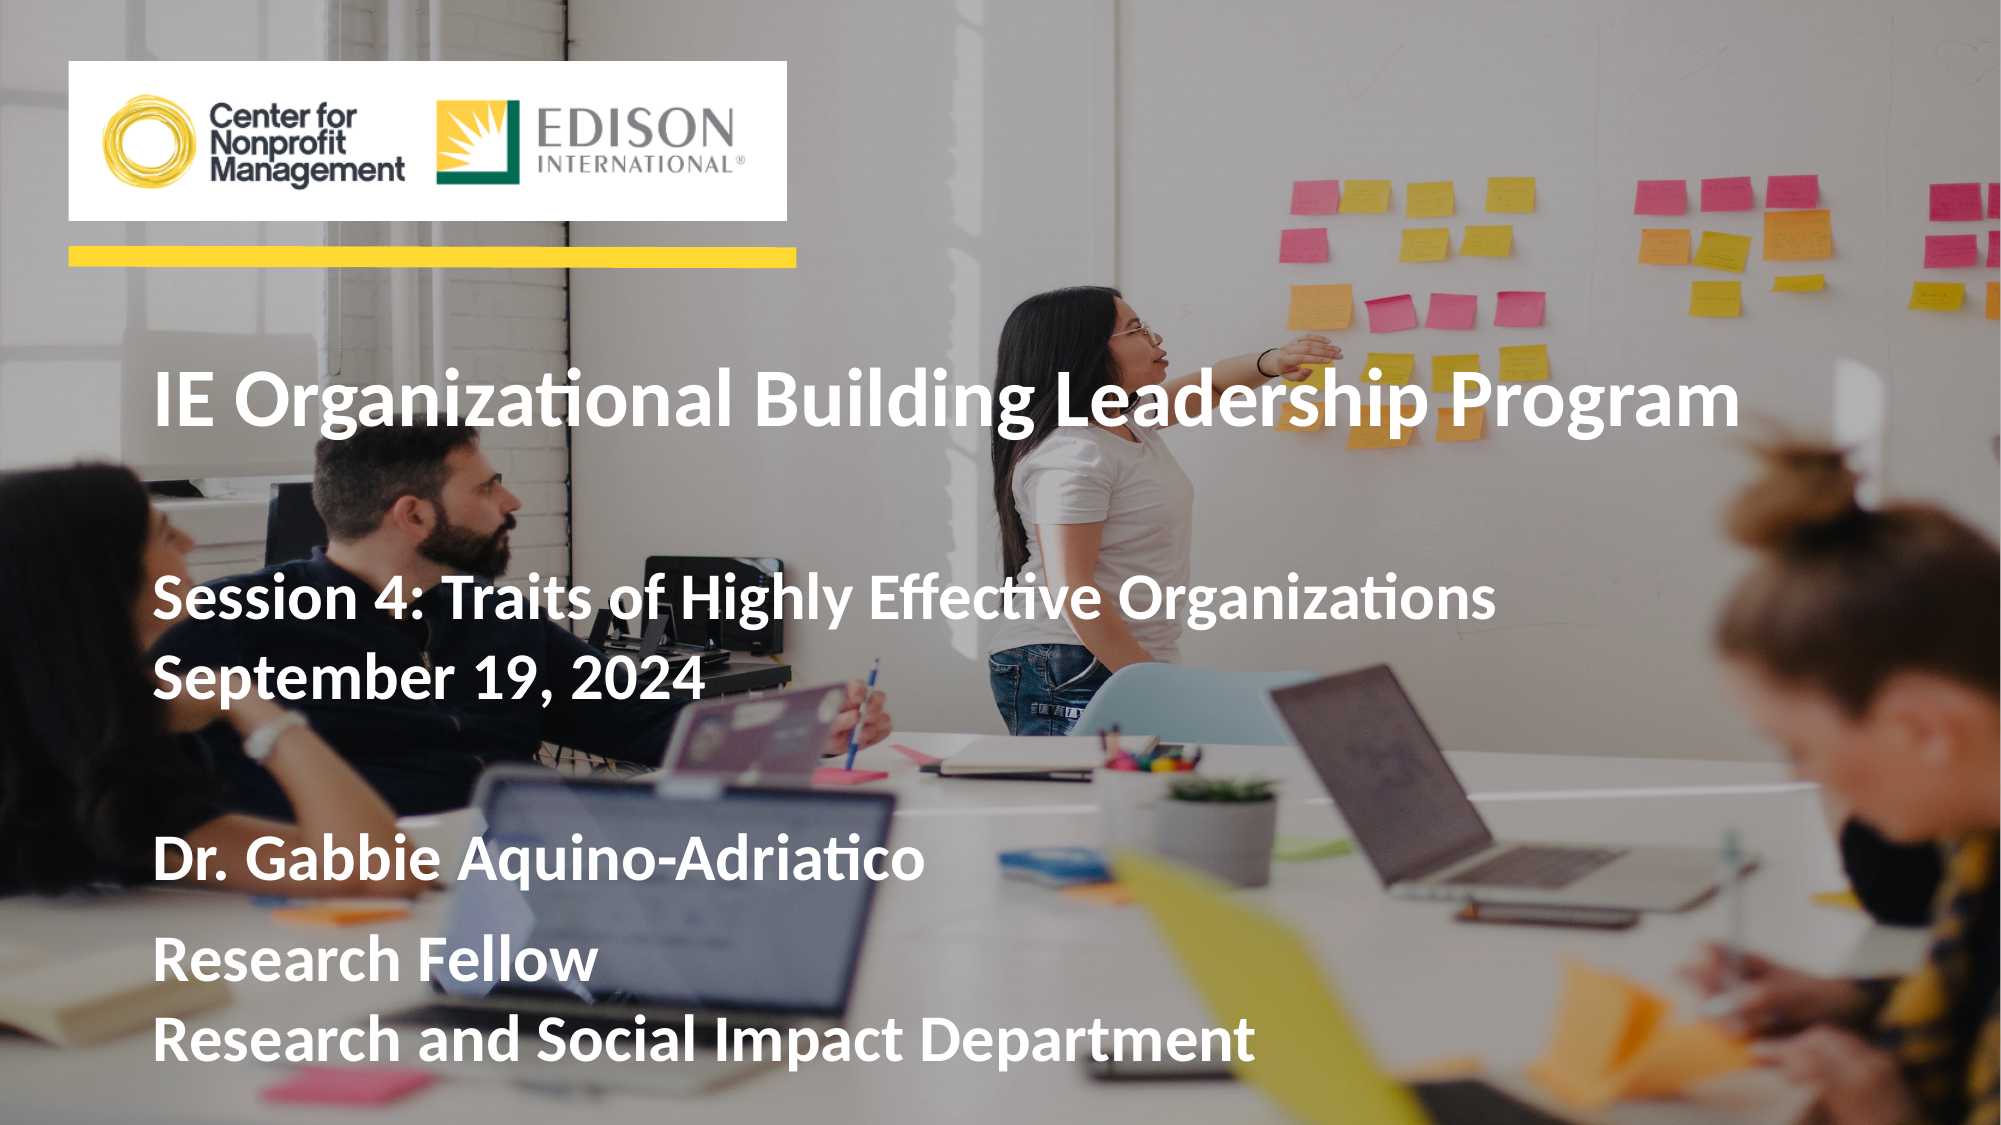

IE Organizational Building Leadership Program

Session 4: Traits of Highly Effective Organizations
September 19, 2024

Dr. Gabbie Aquino-Adriatico
Research Fellow
Research and Social Impact Department